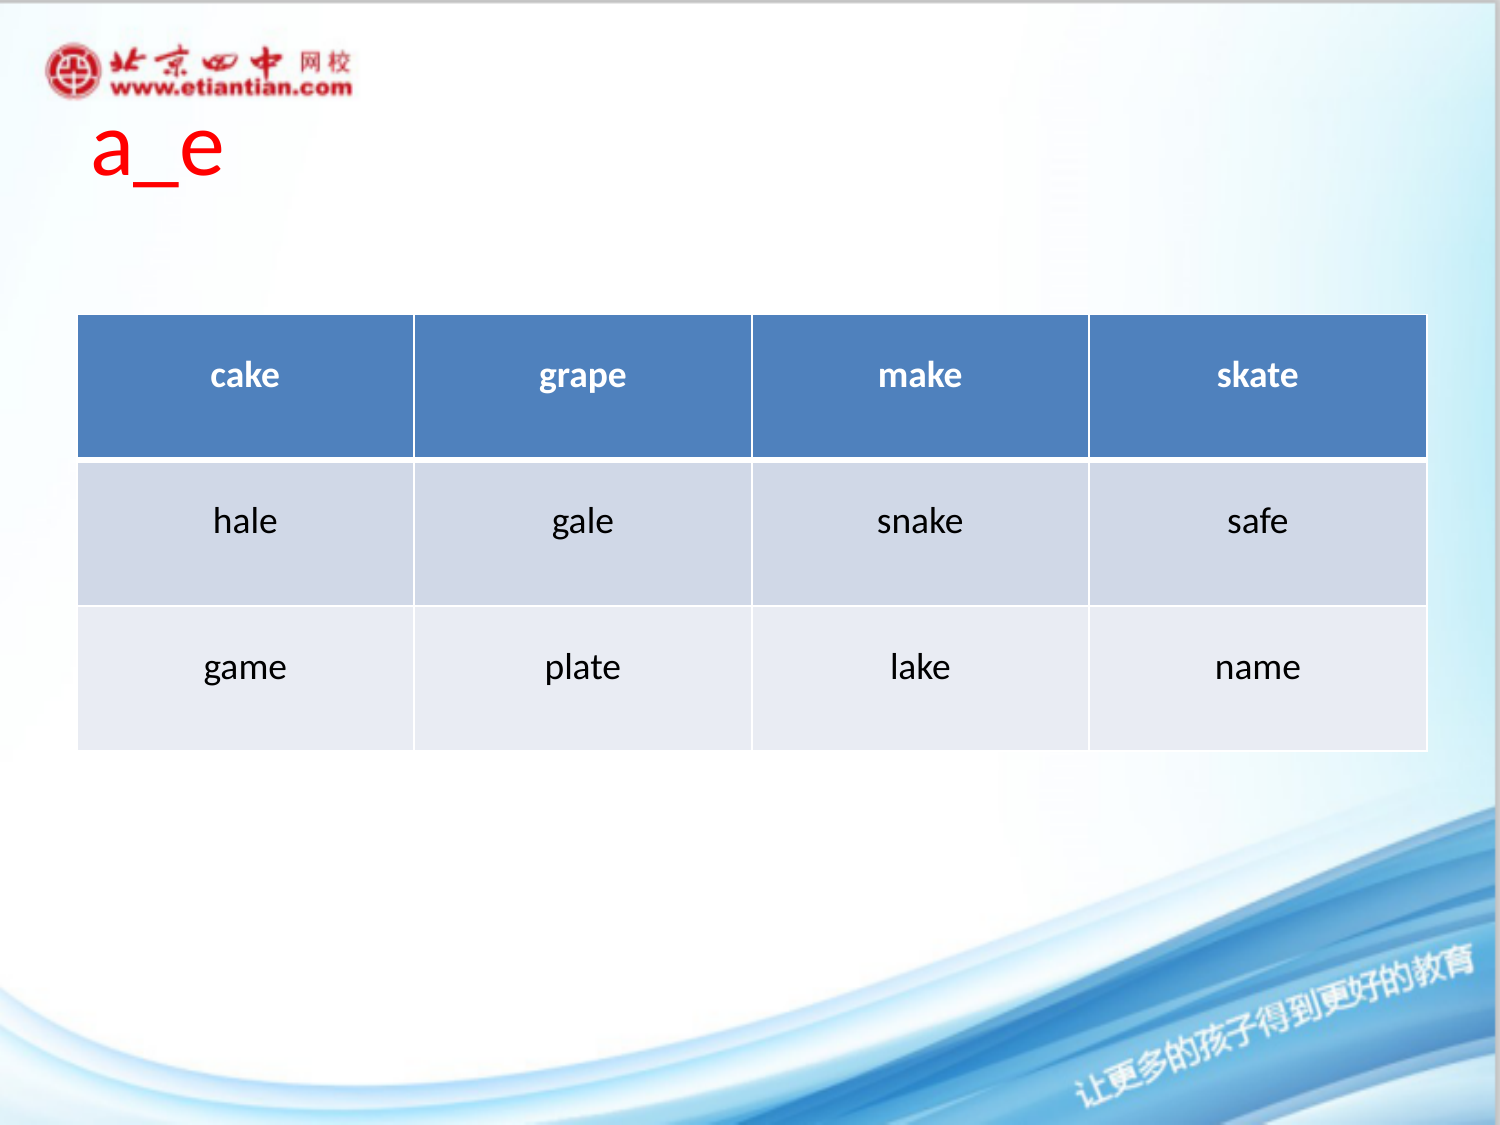

# a_e
| cake | grape | make | skate |
| --- | --- | --- | --- |
| hale | gale | snake | safe |
| game | plate | lake | name |